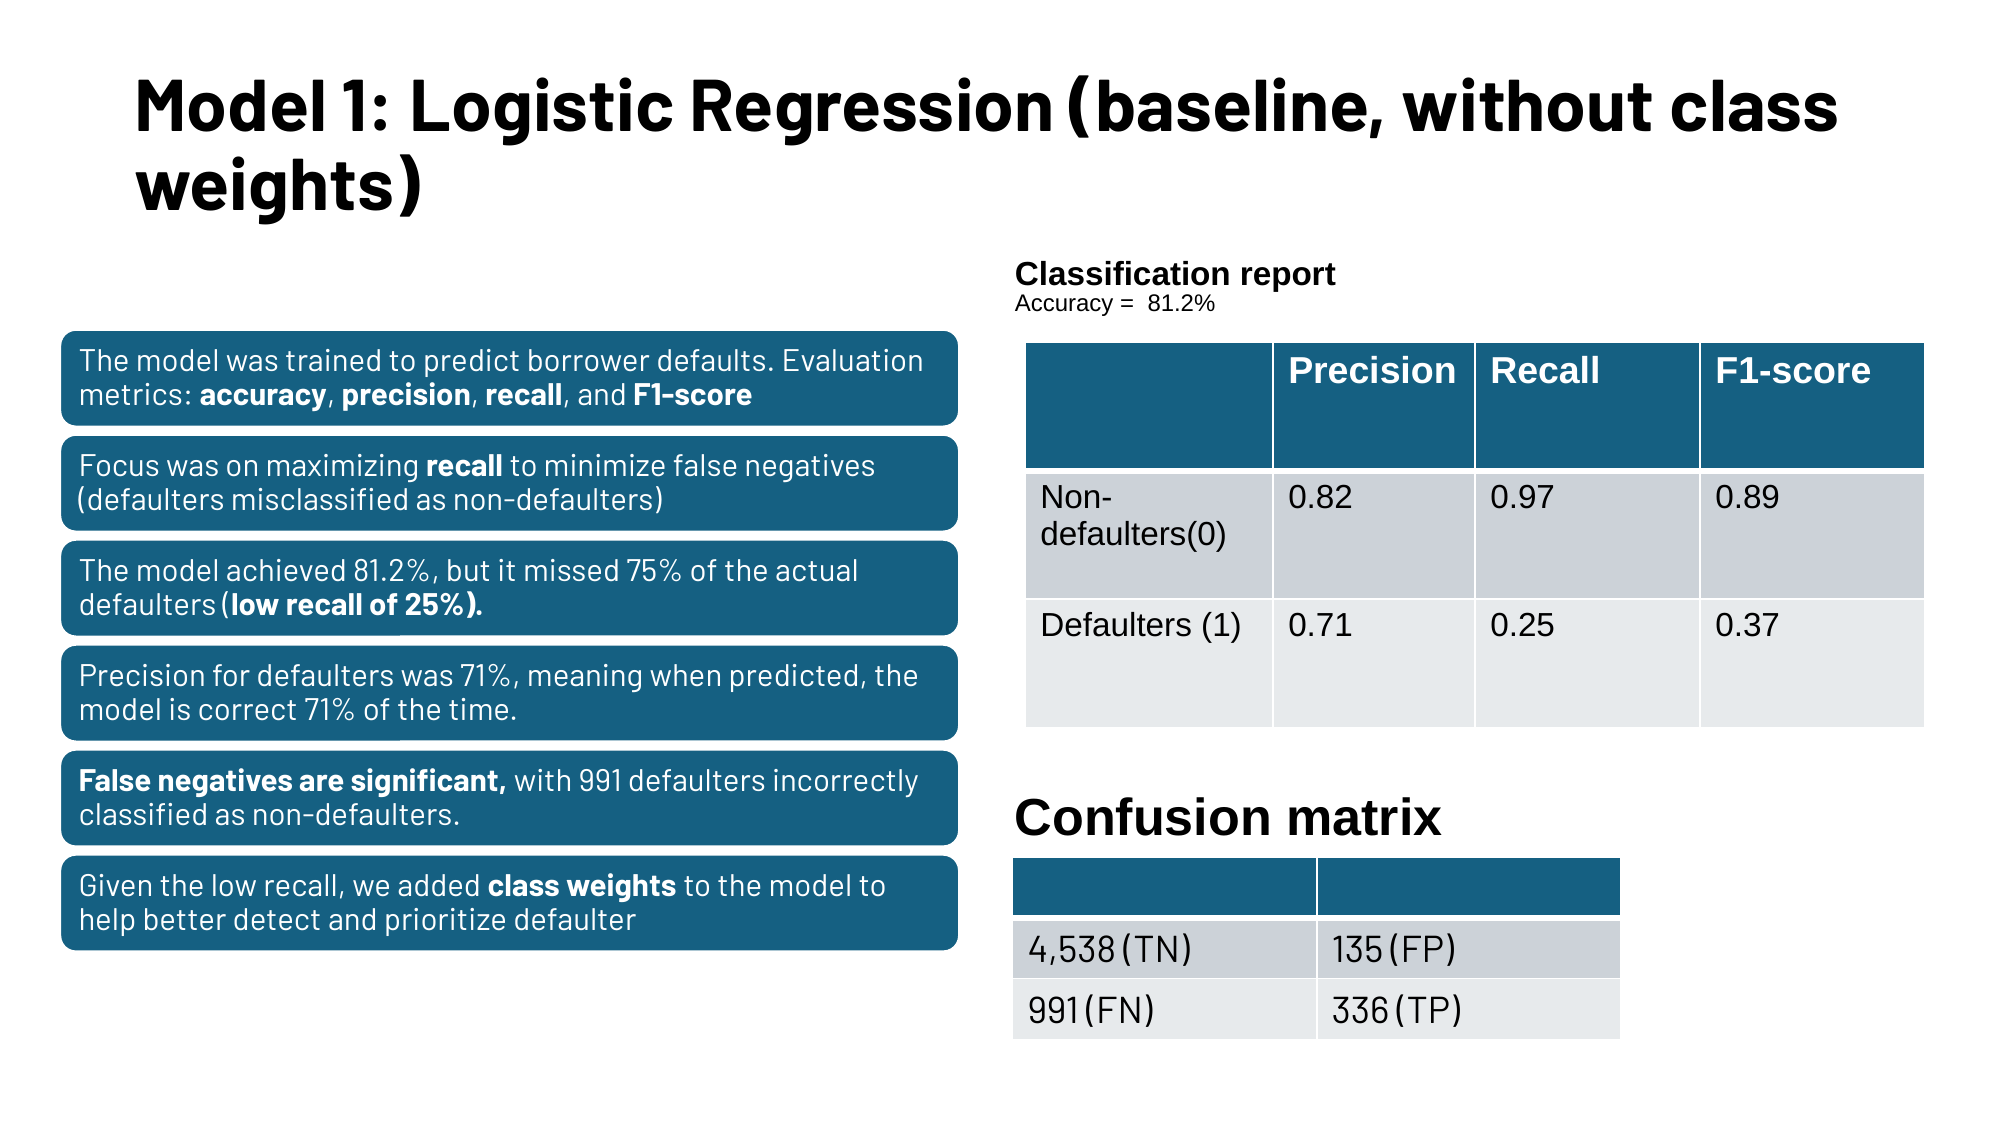

# Model 1: Logistic Regression (baseline, without class weights)
Classification report
Accuracy =  81.2%
The model was trained to predict borrower defaults. Evaluation metrics: accuracy, precision, recall, and F1-score
Focus was on maximizing recall to minimize false negatives (defaulters misclassified as non-defaulters)
The model achieved 81.2%, but it missed 75% of the actual defaulters (low recall of 25%).
Precision for defaulters was 71%, meaning when predicted, the model is correct 71% of the time.
False negatives are significant, with 991 defaulters incorrectly classified as non-defaulters.
Given the low recall, we added class weights to the model to help better detect and prioritize defaulter
|  | Precision | Recall | F1-score |
| --- | --- | --- | --- |
| Non-defaulters(0) | 0.82 | 0.97 | 0.89 |
| Defaulters (1) | 0.71 | 0.25 | 0.37 |
Confusion matrix
|  |  |
| --- | --- |
| 4,538 (TN) | 135 (FP) |
| 991 (FN) | 336 (TP) |